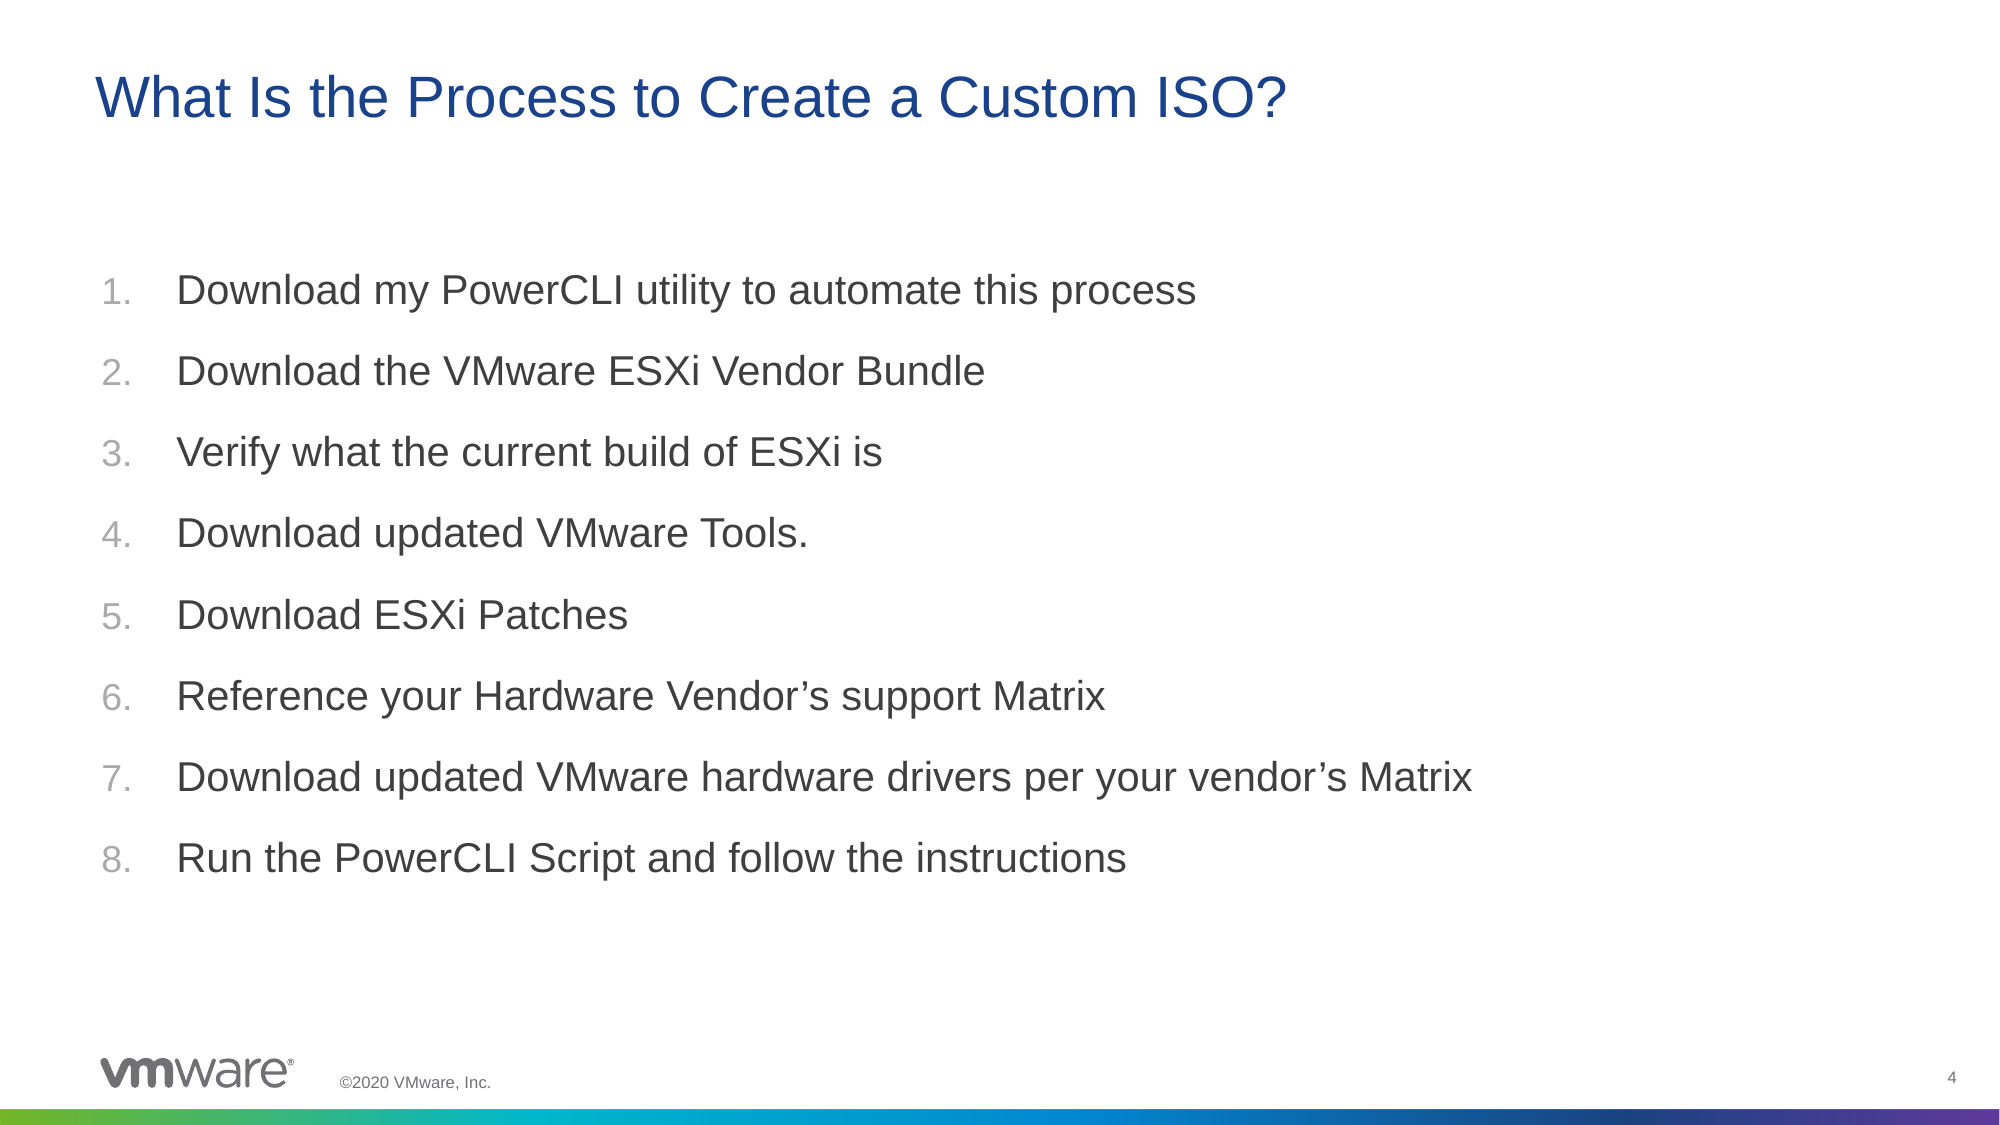

# What Is the Process to Create a Custom ISO?

Download my PowerCLI utility to automate this process
Download the VMware ESXi Vendor Bundle
Verify what the current build of ESXi is
Download updated VMware Tools.
Download ESXi Patches
Reference your Hardware Vendor’s support Matrix
Download updated VMware hardware drivers per your vendor’s Matrix
Run the PowerCLI Script and follow the instructions